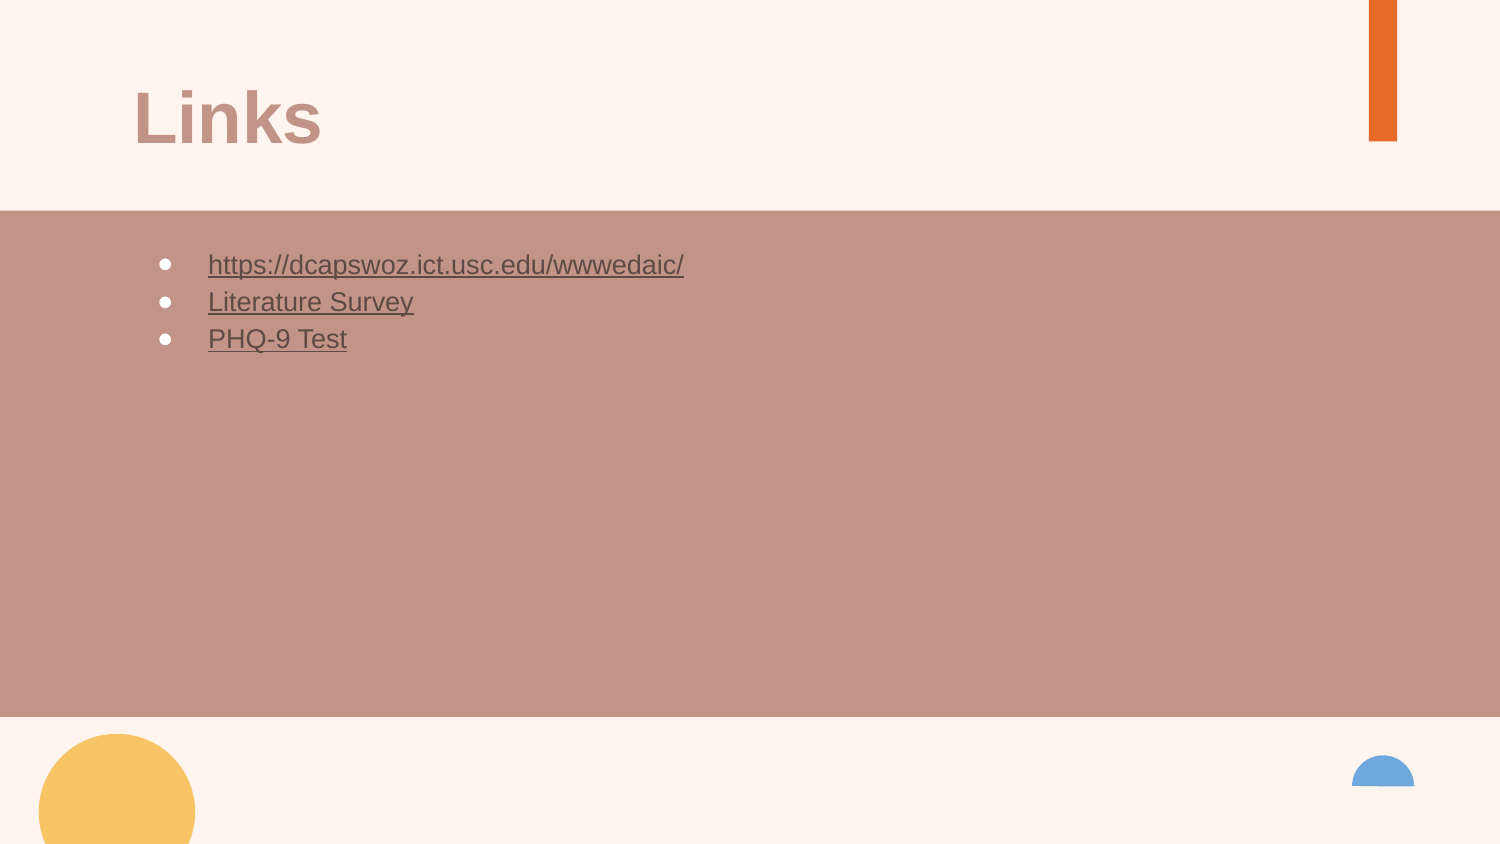

# Links

https://dcapswoz.ict.usc.edu/wwwedaic/
Literature Survey
PHQ-9 Test